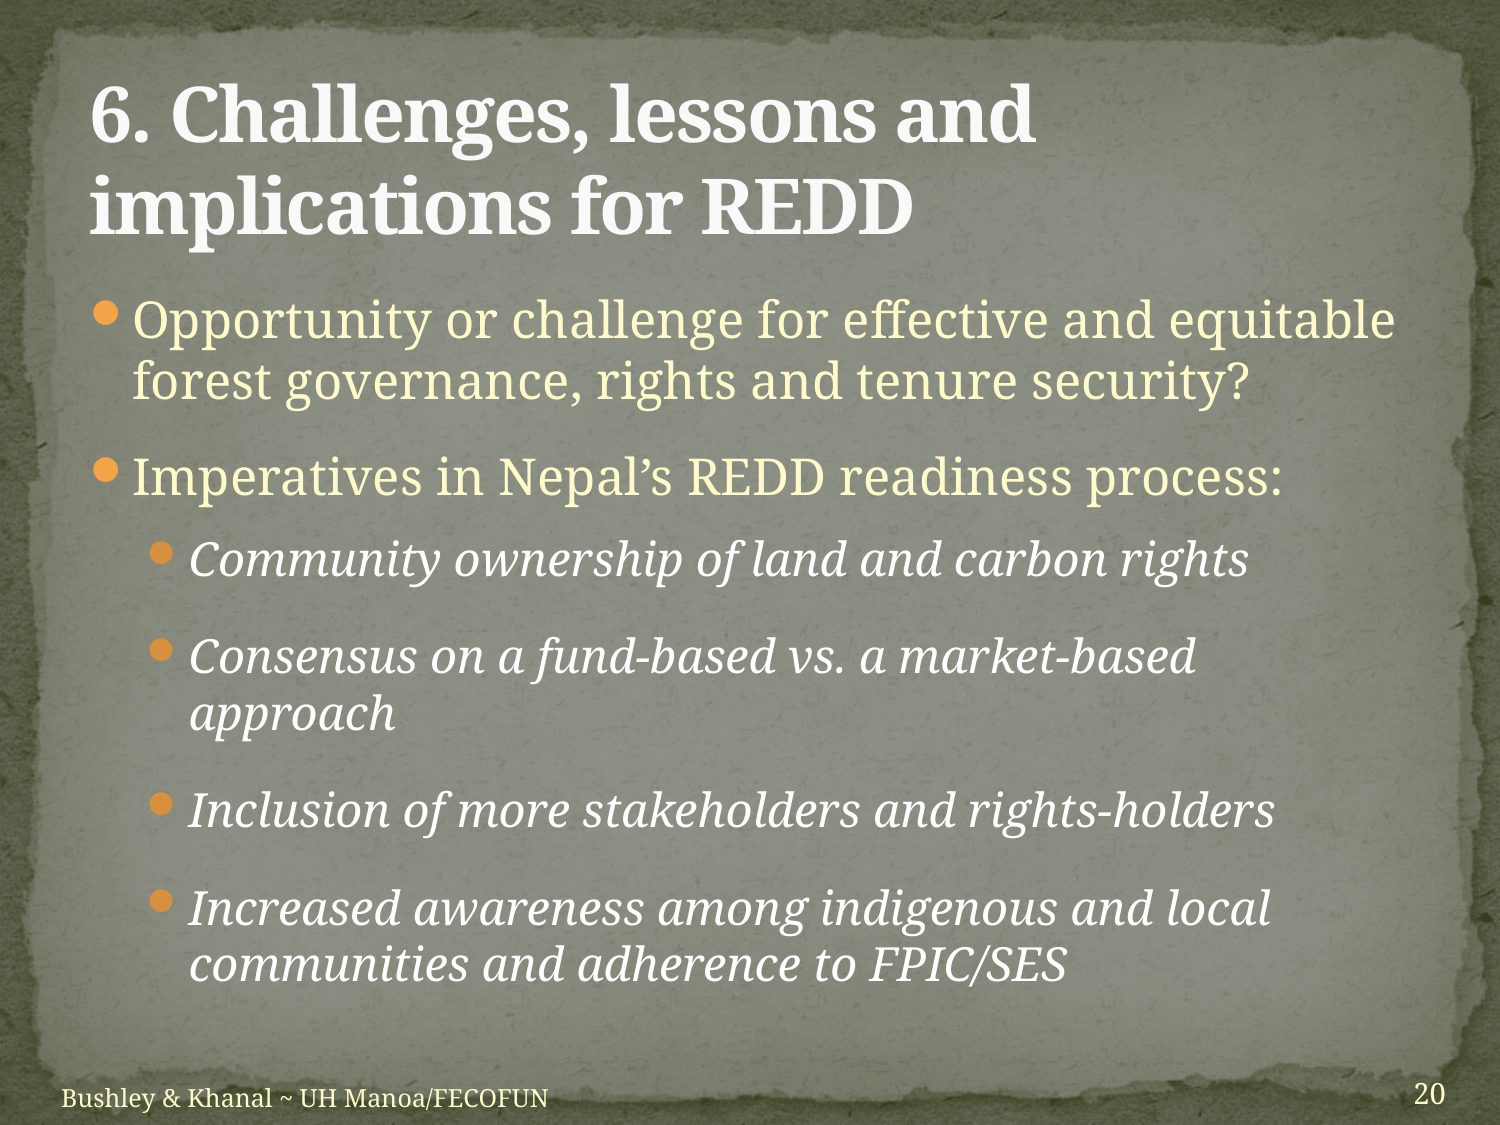

# 6. Challenges, lessons and implications for REDD
Opportunity or challenge for effective and equitable forest governance, rights and tenure security?
Imperatives in Nepal’s REDD readiness process:
Community ownership of land and carbon rights
Consensus on a fund-based vs. a market-based approach
Inclusion of more stakeholders and rights-holders
Increased awareness among indigenous and local communities and adherence to FPIC/SES

20
Bushley & Khanal ~ UH Manoa/FECOFUN